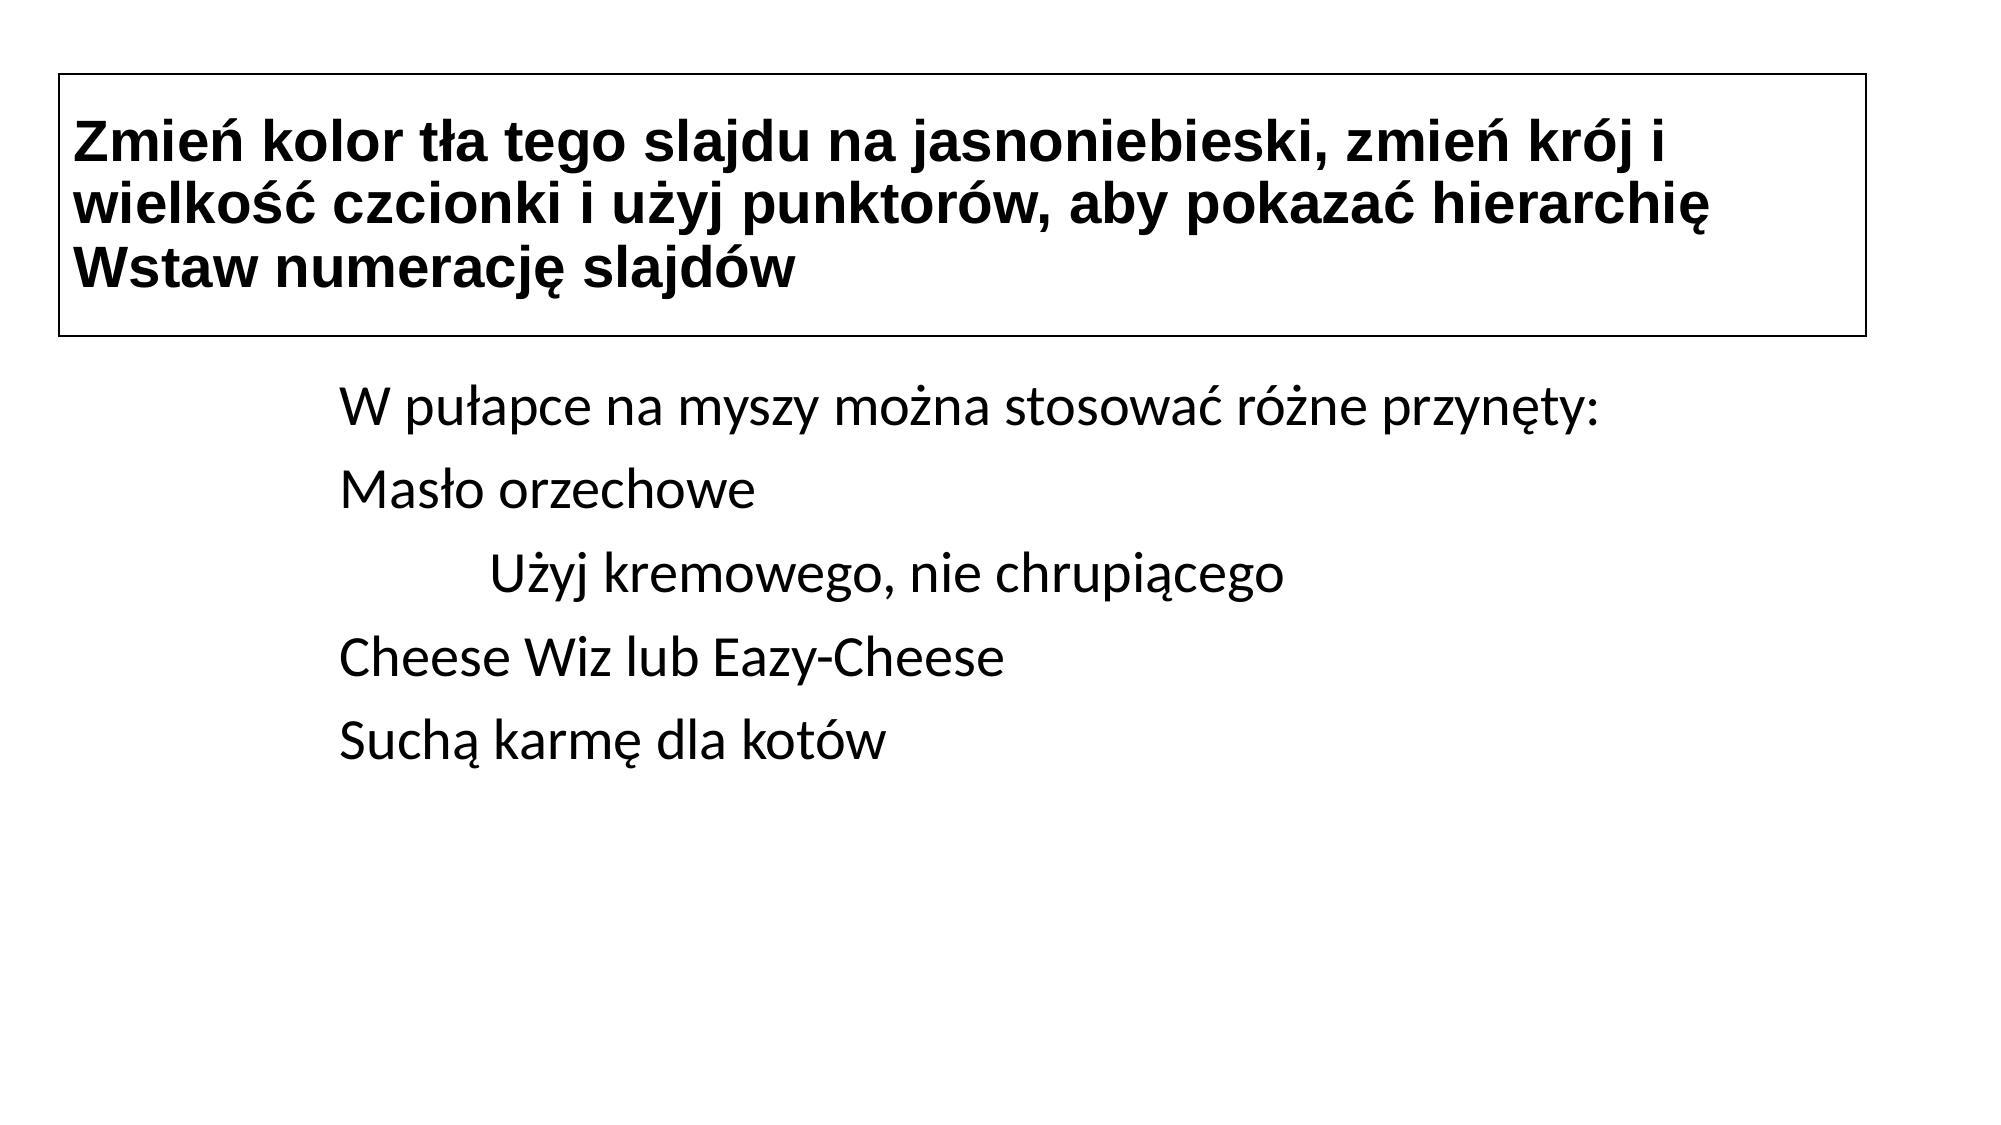

# Zmień kolor tła tego slajdu na jasnoniebieski, zmień krój i wielkość czcionki i użyj punktorów, aby pokazać hierarchię Wstaw numerację slajdów
W pułapce na myszy można stosować różne przynęty:
Masło orzechowe
	Użyj kremowego, nie chrupiącego
Cheese Wiz lub Eazy-Cheese
Suchą karmę dla kotów